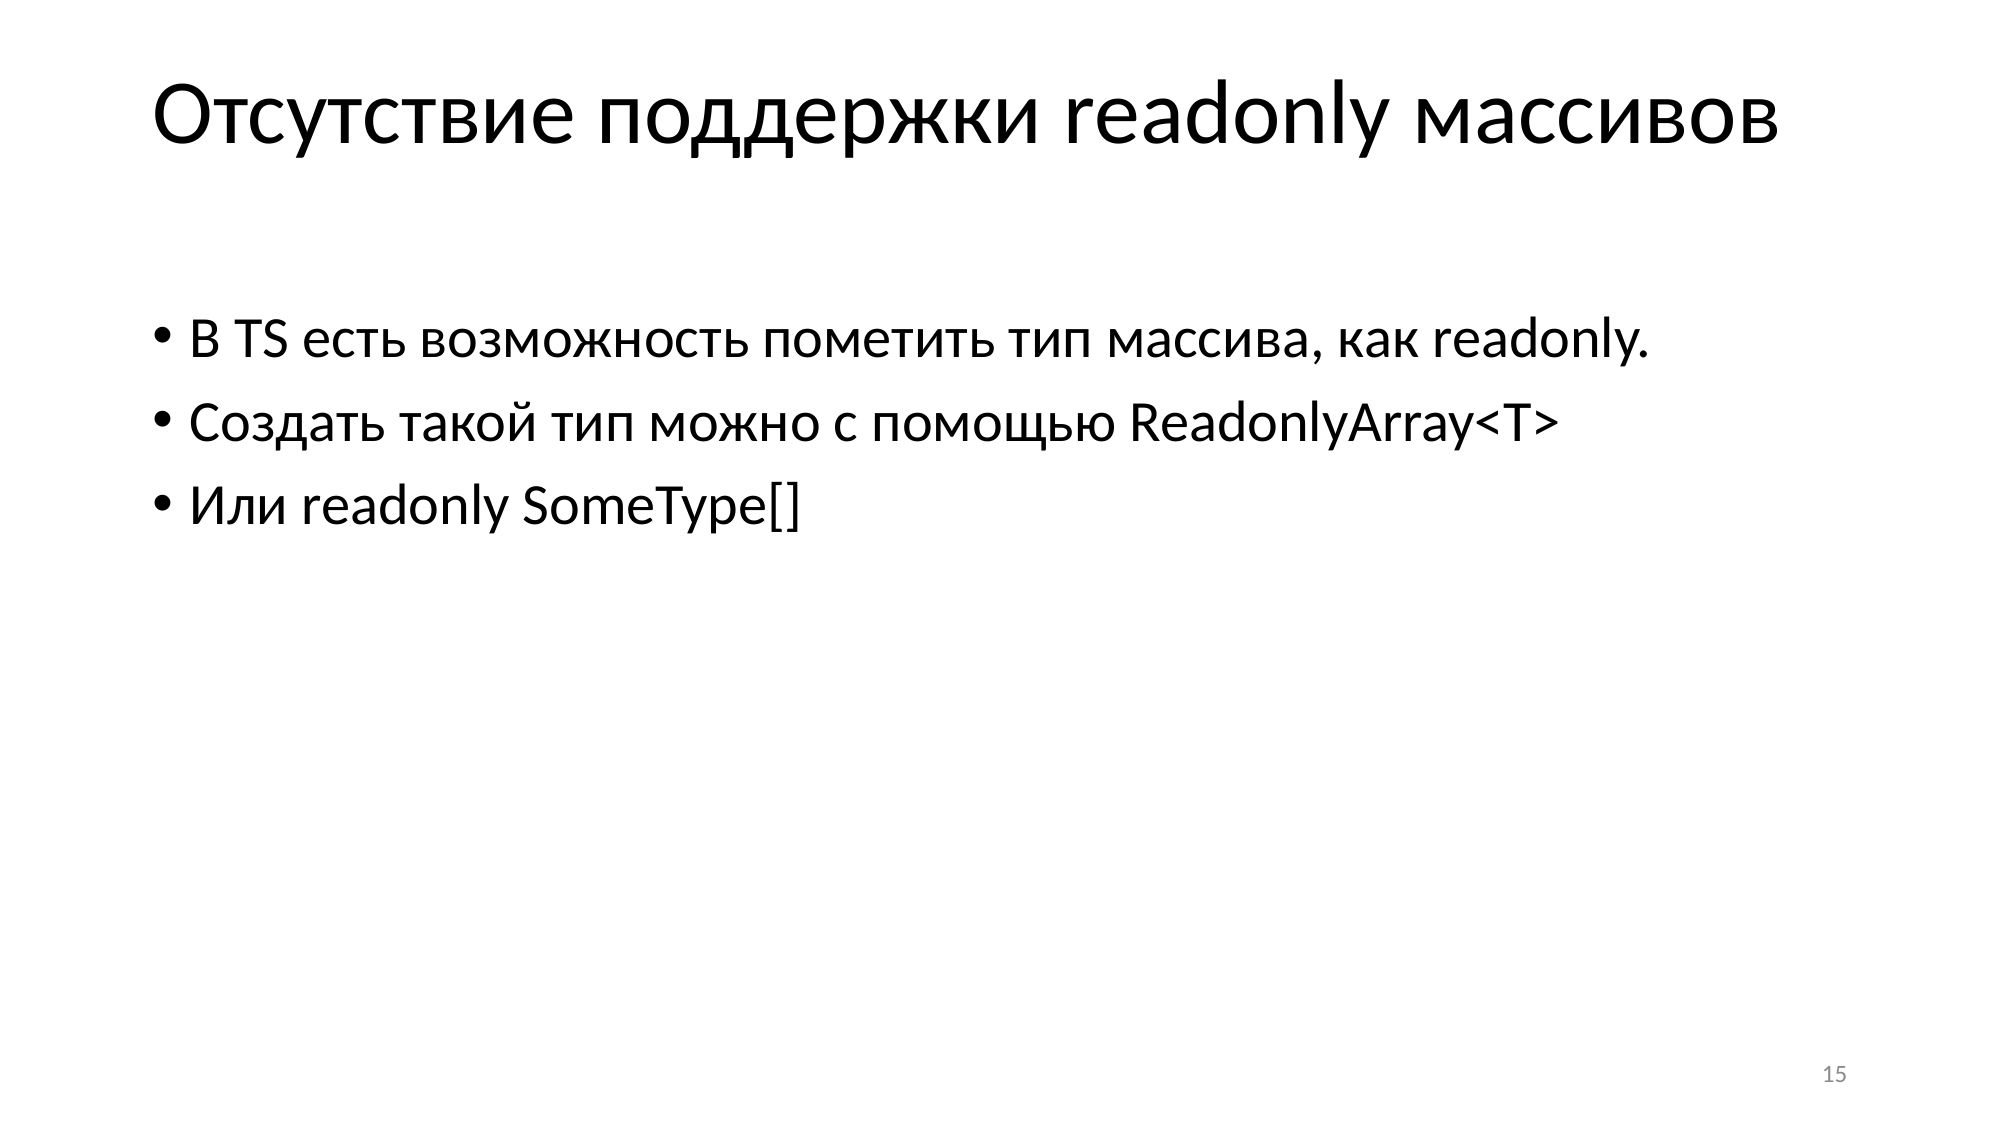

# Отсутствие поддержки readonly массивов
В TS есть возможность пометить тип массива, как readonly.
Создать такой тип можно с помощью ReadonlyArray<T>
Или readonly SomeType[]
15